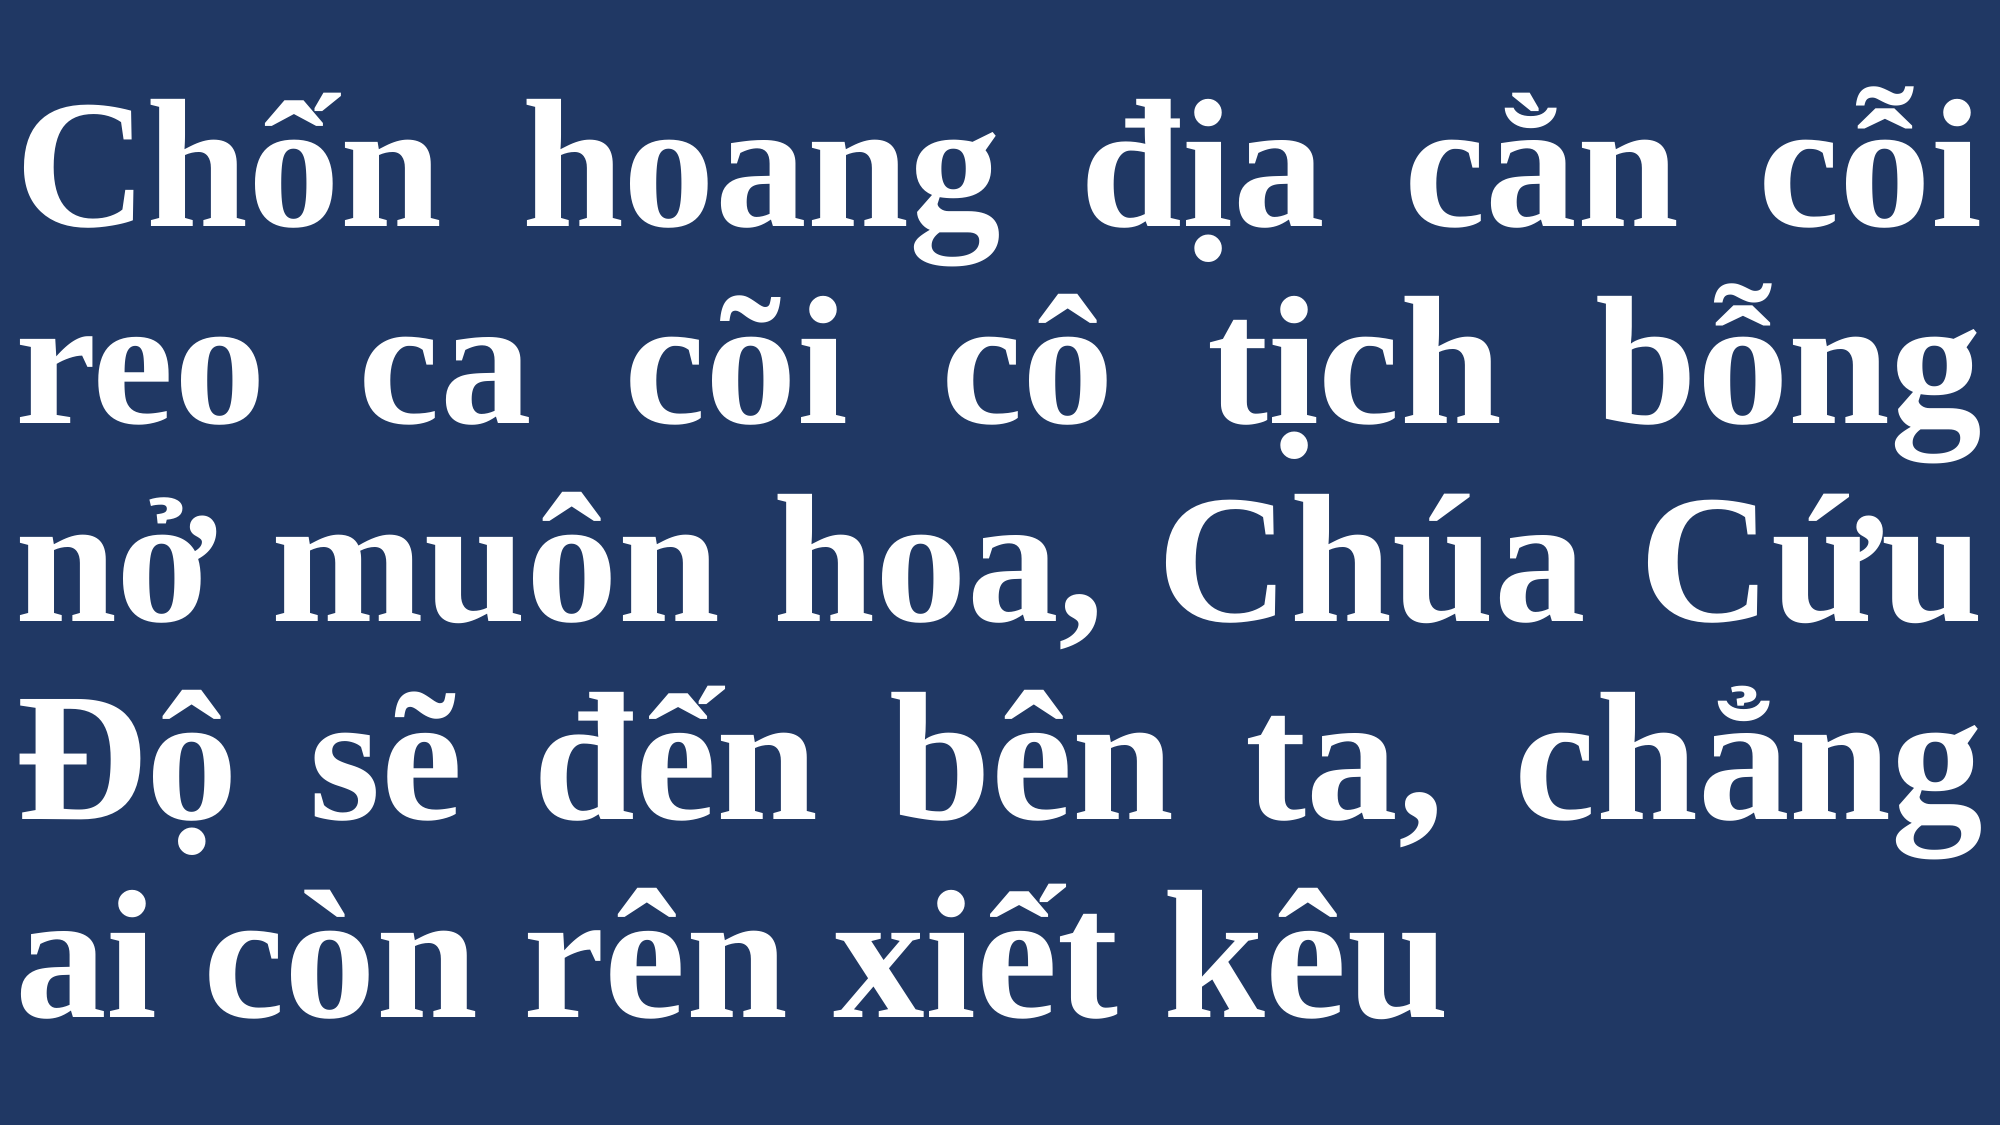

# Chốn hoang địa cằn cỗi reo ca cõi cô tịch bỗng nở muôn hoa, Chúa Cứu Độ sẽ đến bên ta, chẳng ai còn rên xiết kêu